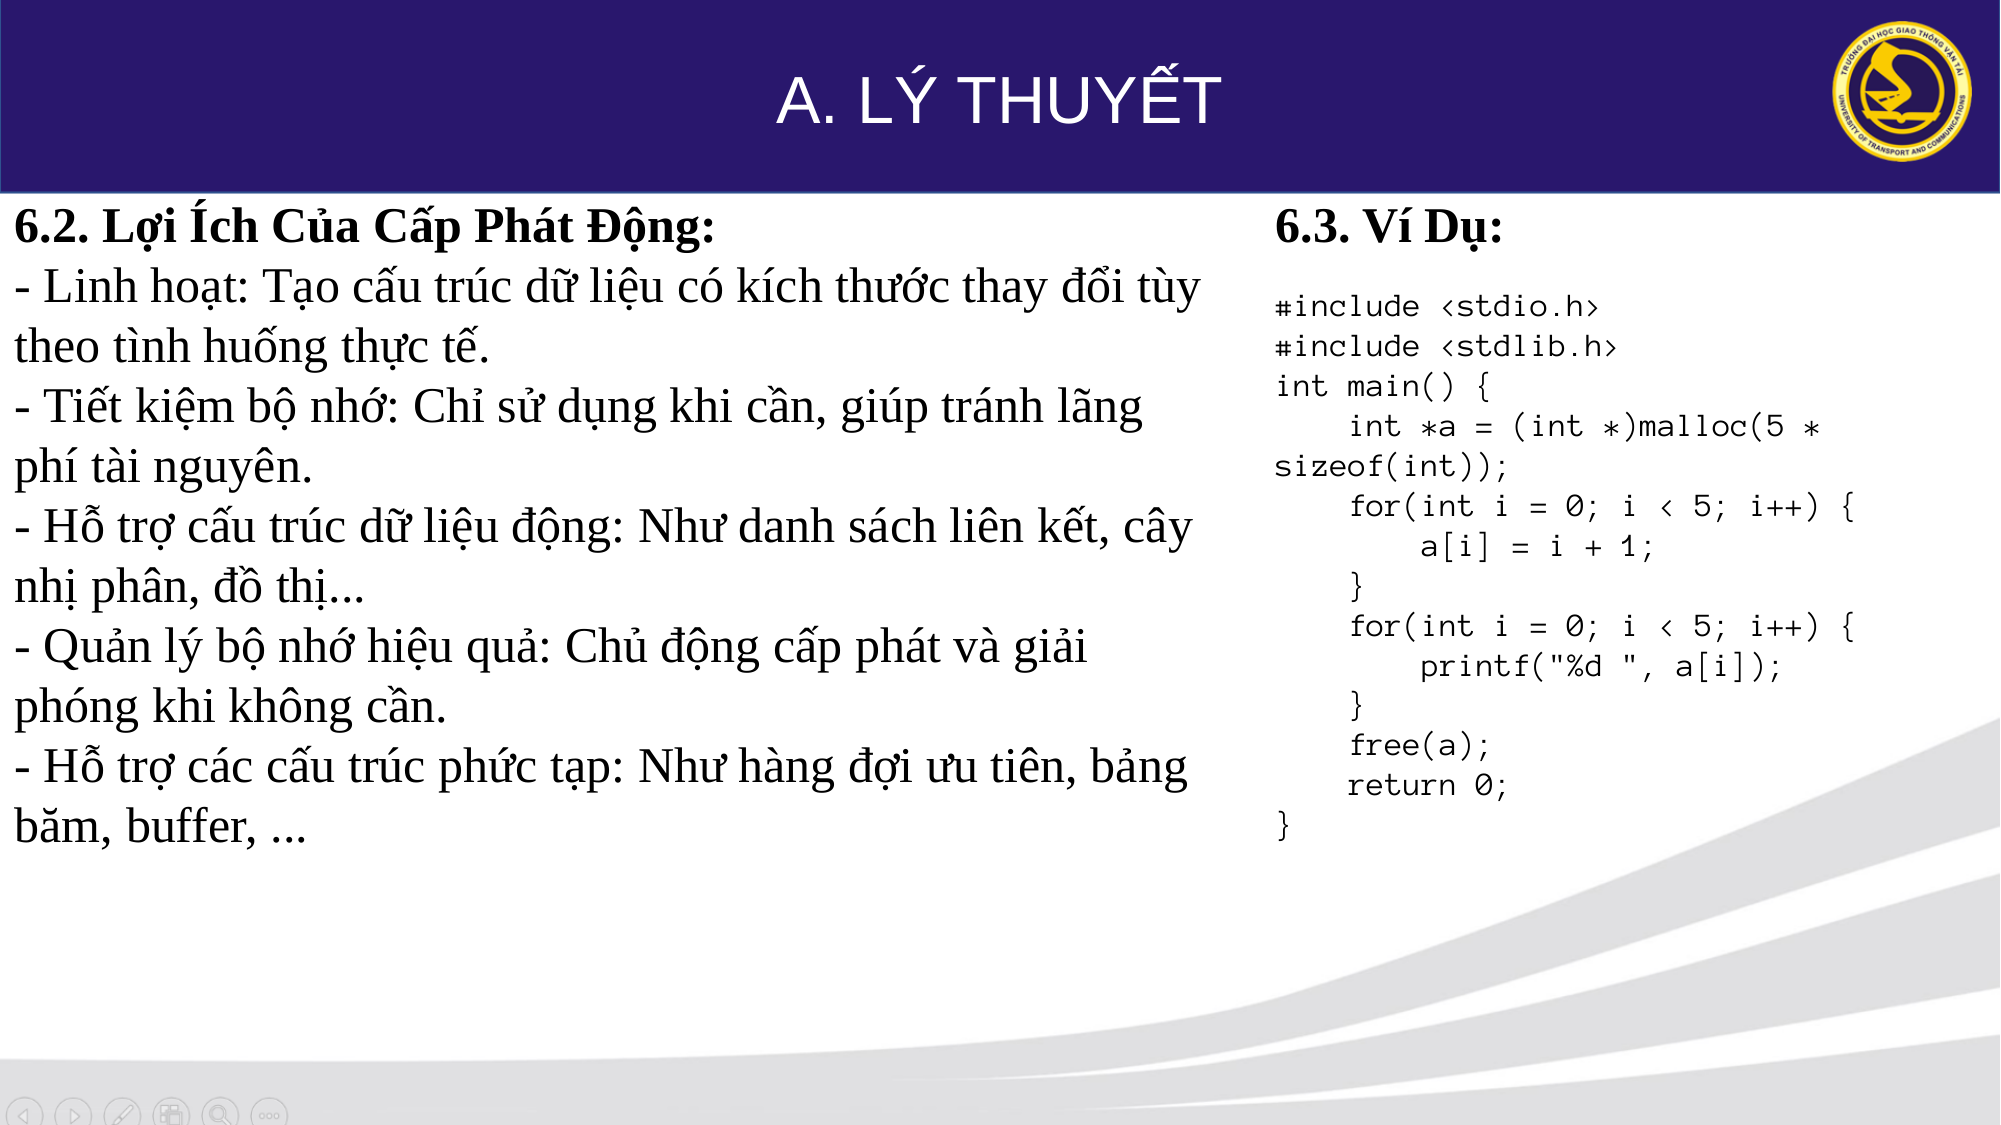

A. LÝ THUYẾT
6.2. Lợi Ích Của Cấp Phát Động:
- Linh hoạt: Tạo cấu trúc dữ liệu có kích thước thay đổi tùy theo tình huống thực tế.
- Tiết kiệm bộ nhớ: Chỉ sử dụng khi cần, giúp tránh lãng phí tài nguyên.
- Hỗ trợ cấu trúc dữ liệu động: Như danh sách liên kết, cây nhị phân, đồ thị...
- Quản lý bộ nhớ hiệu quả: Chủ động cấp phát và giải phóng khi không cần.
- Hỗ trợ các cấu trúc phức tạp: Như hàng đợi ưu tiên, bảng băm, buffer, ...
6.3. Ví Dụ:
#include <stdio.h>
#include <stdlib.h>
int main() {
    int *a = (int *)malloc(5 * sizeof(int));
    for(int i = 0; i < 5; i++) {
        a[i] = i + 1;
    }
    for(int i = 0; i < 5; i++) {
        printf("%d ", a[i]);
    }
    free(a);
    return 0;
}